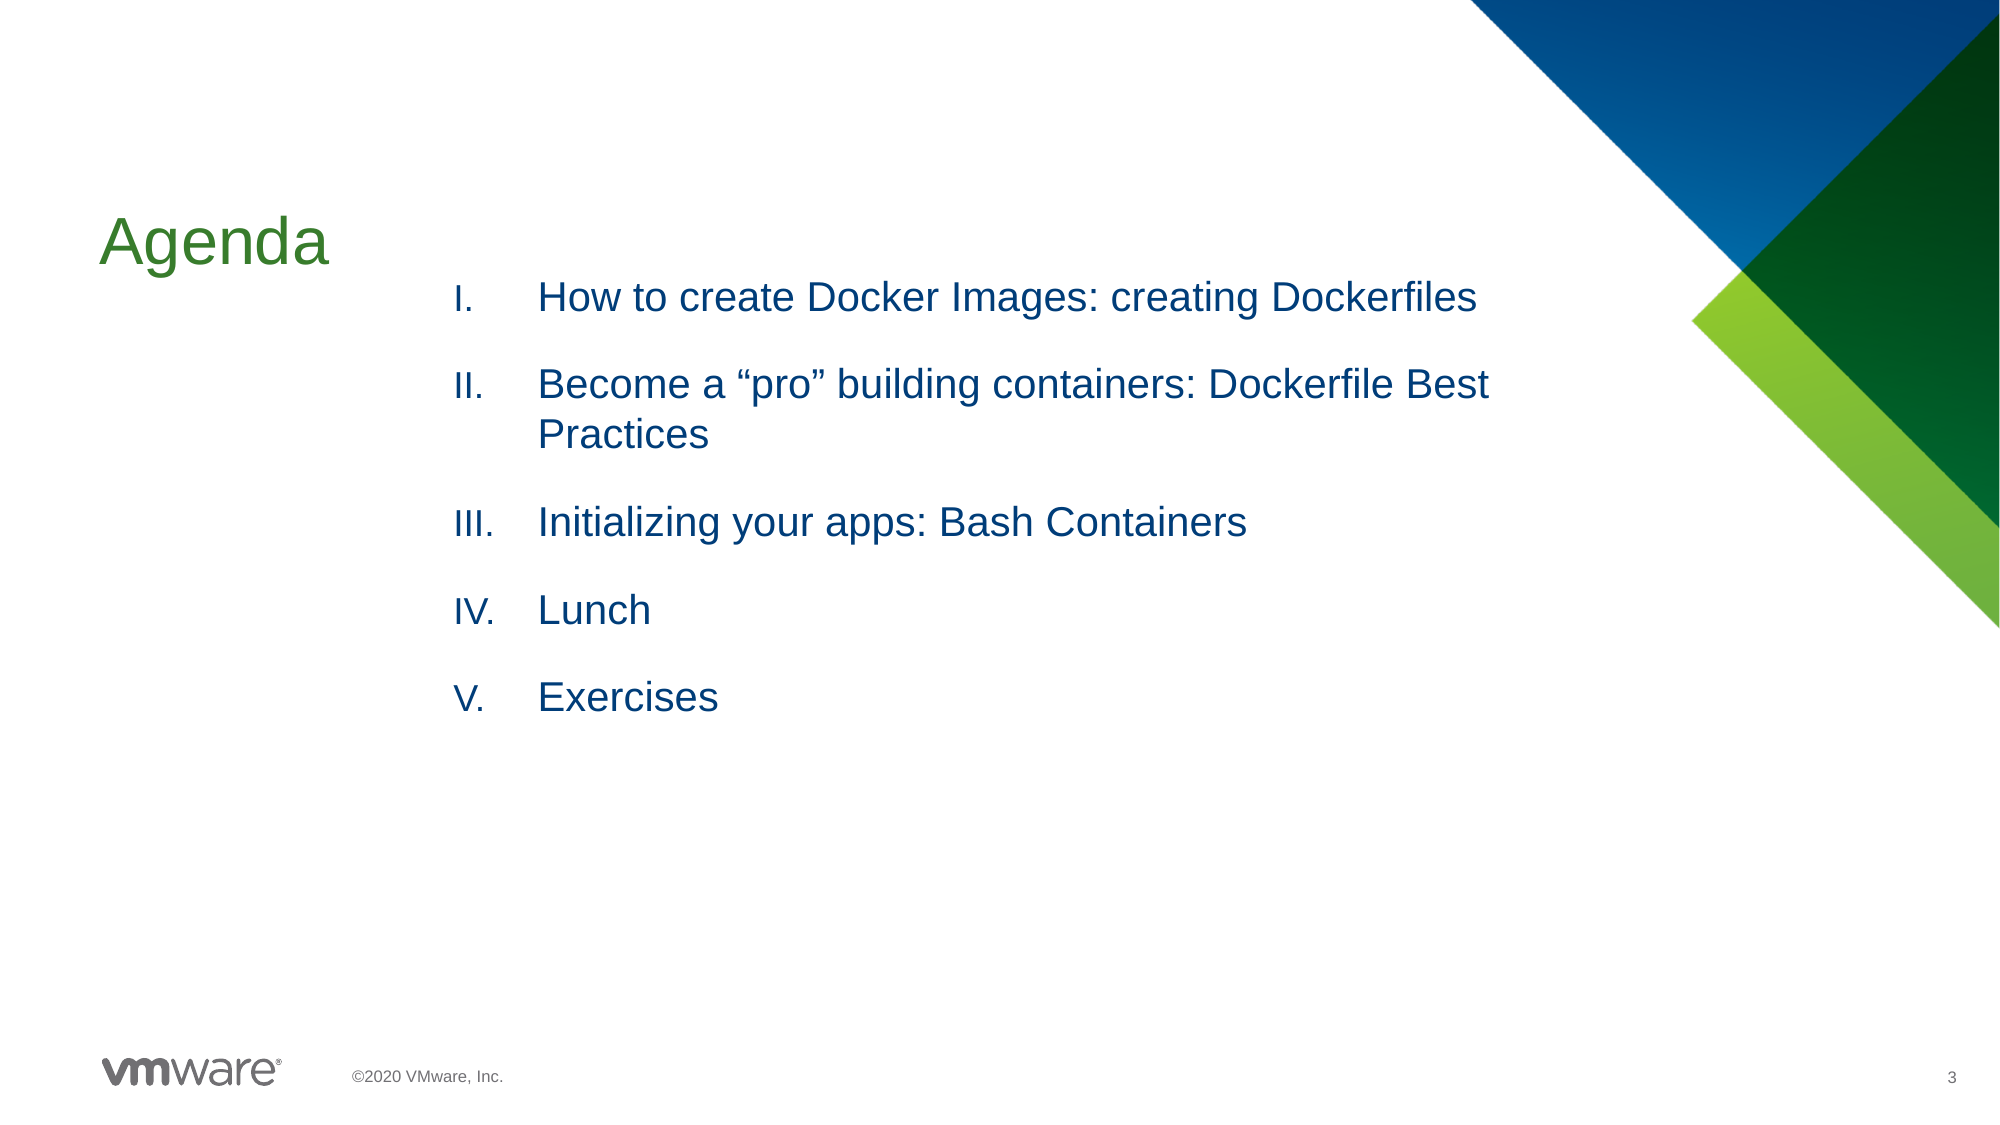

How to create Docker Images: creating Dockerfiles
Become a “pro” building containers: Dockerfile Best Practices
Initializing your apps: Bash Containers
Lunch
Exercises